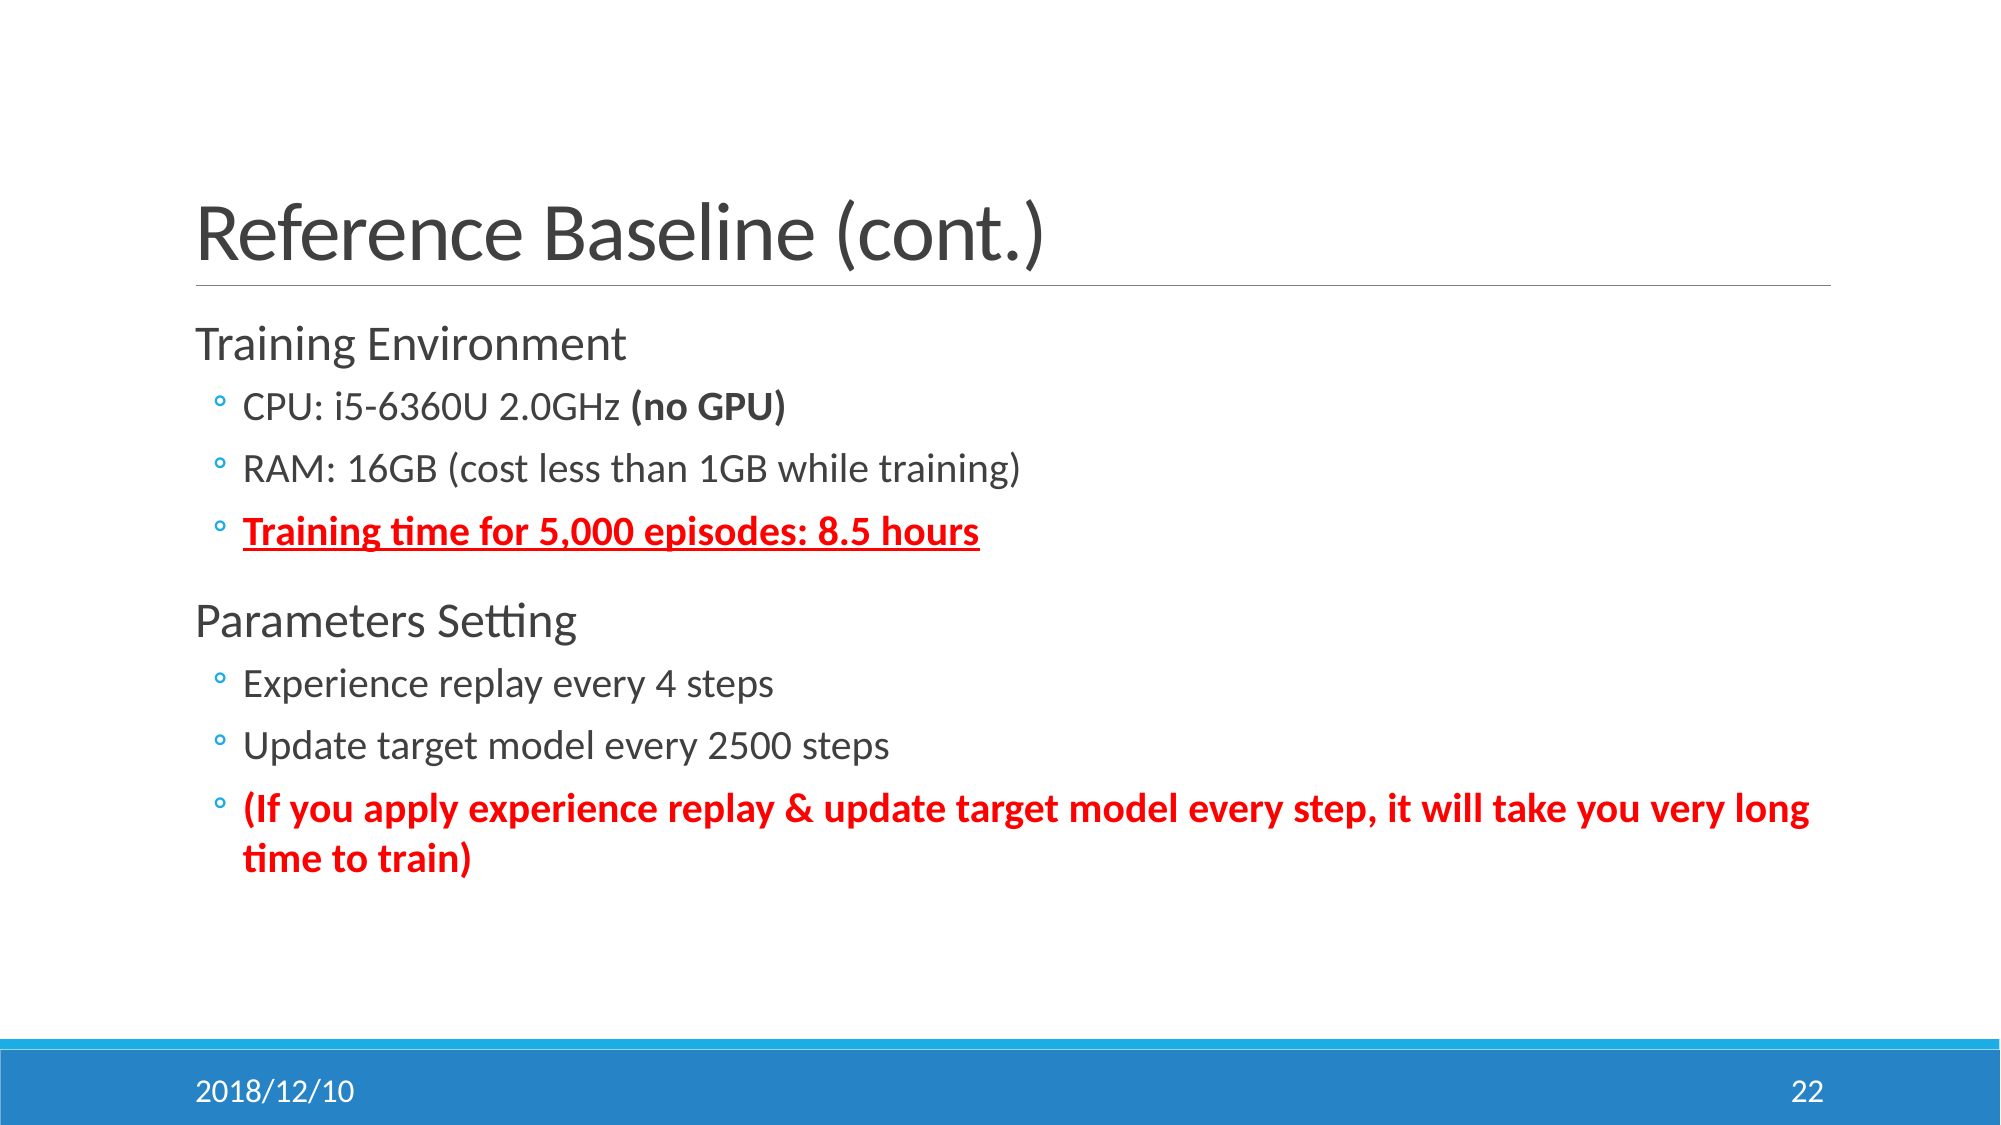

# Reference Baseline (cont.)
Training Environment
CPU: i5-6360U 2.0GHz (no GPU)
RAM: 16GB (cost less than 1GB while training)
Training time for 5,000 episodes: 8.5 hours
Parameters Setting
Experience replay every 4 steps
Update target model every 2500 steps
(If you apply experience replay & update target model every step, it will take you very long time to train)

2018/12/10
22